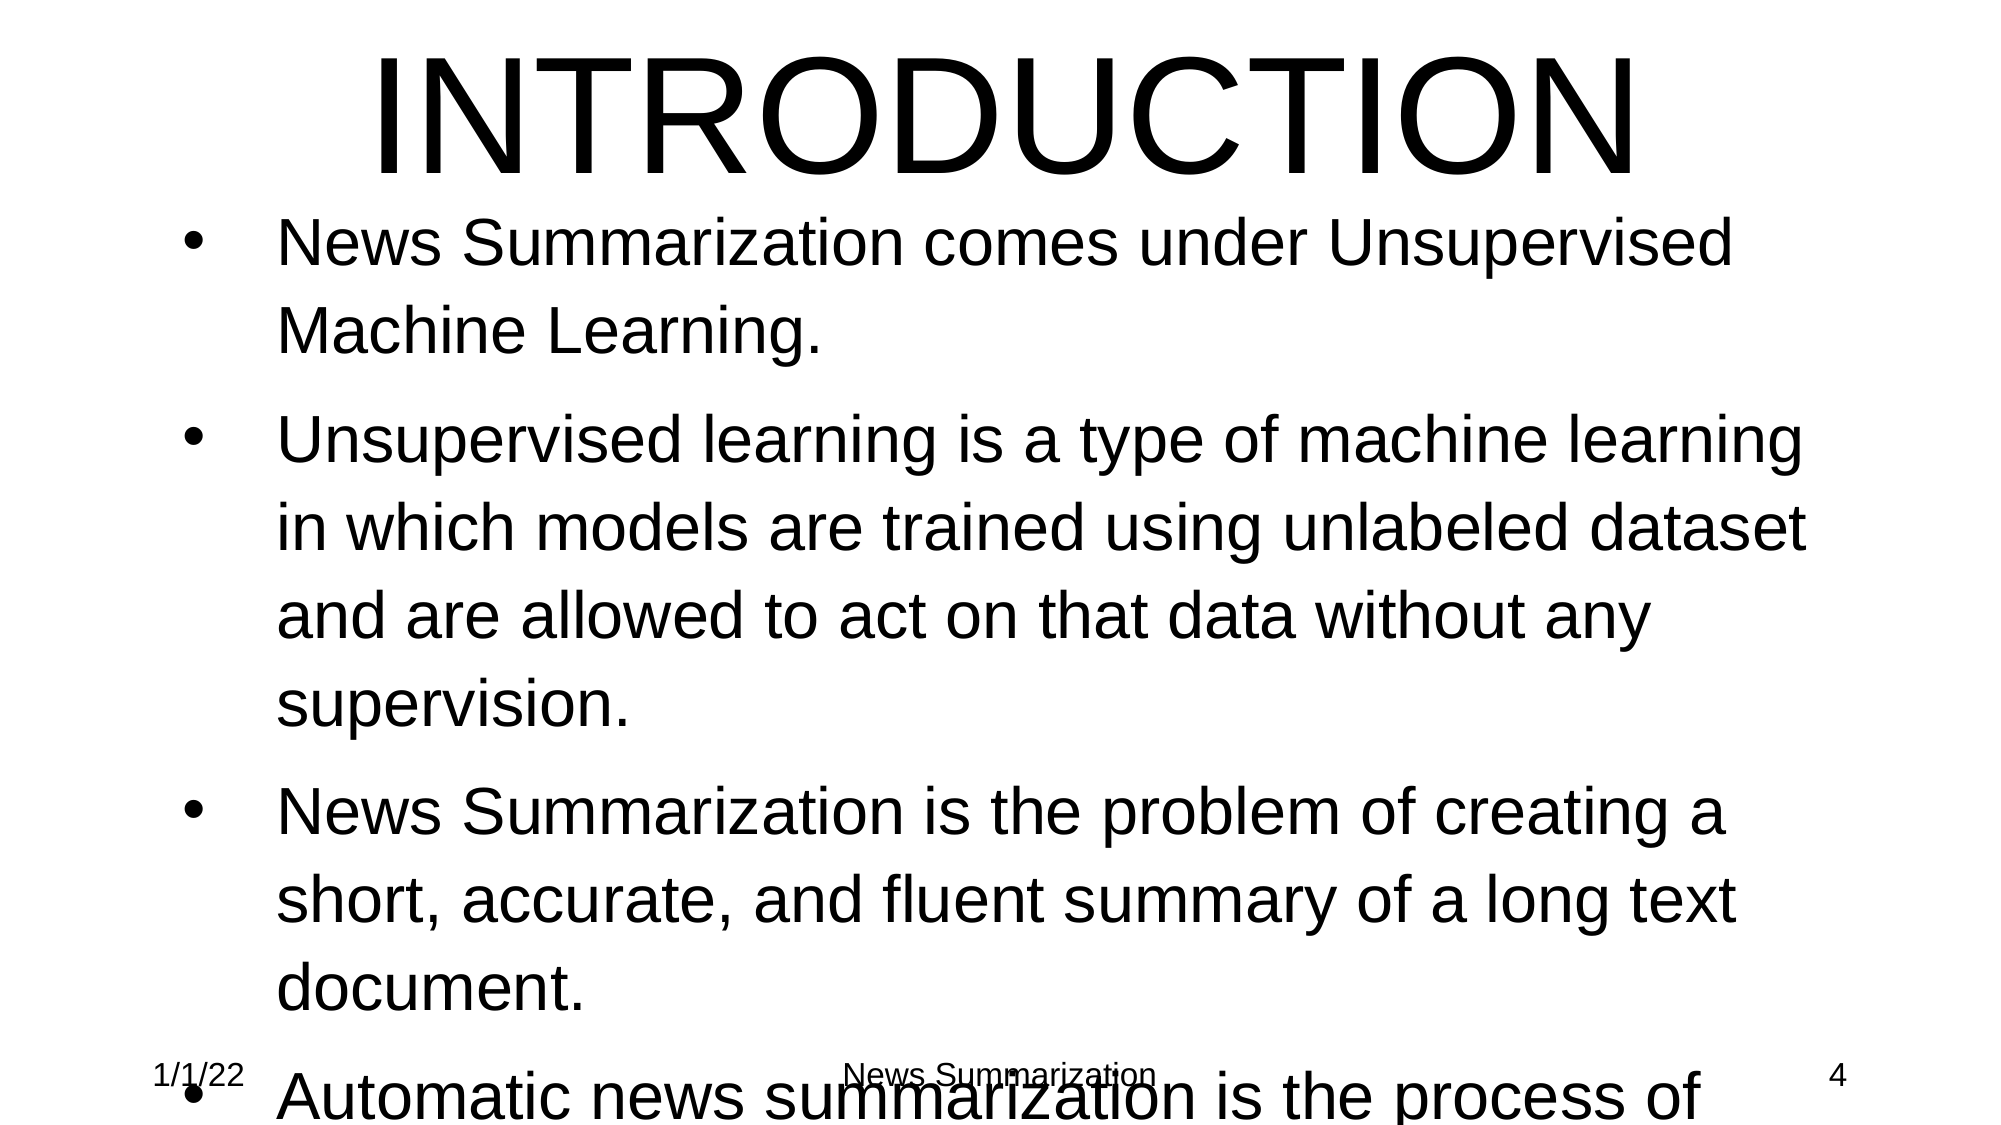

INTRODUCTION
News Summarization comes under Unsupervised Machine Learning.
Unsupervised learning is a type of machine learning in which models are trained using unlabeled dataset and are allowed to act on that data without any supervision.
News Summarization is the problem of creating a short, accurate, and fluent summary of a long text document.
Automatic news summarization is the process of creating a short and coherent version of a longer document.
The idea of automatic summarization work is to develop techniques by which a machine can generate summarize that successfully imitate summaries generated by human beings
1/1/22
News Summarization
4